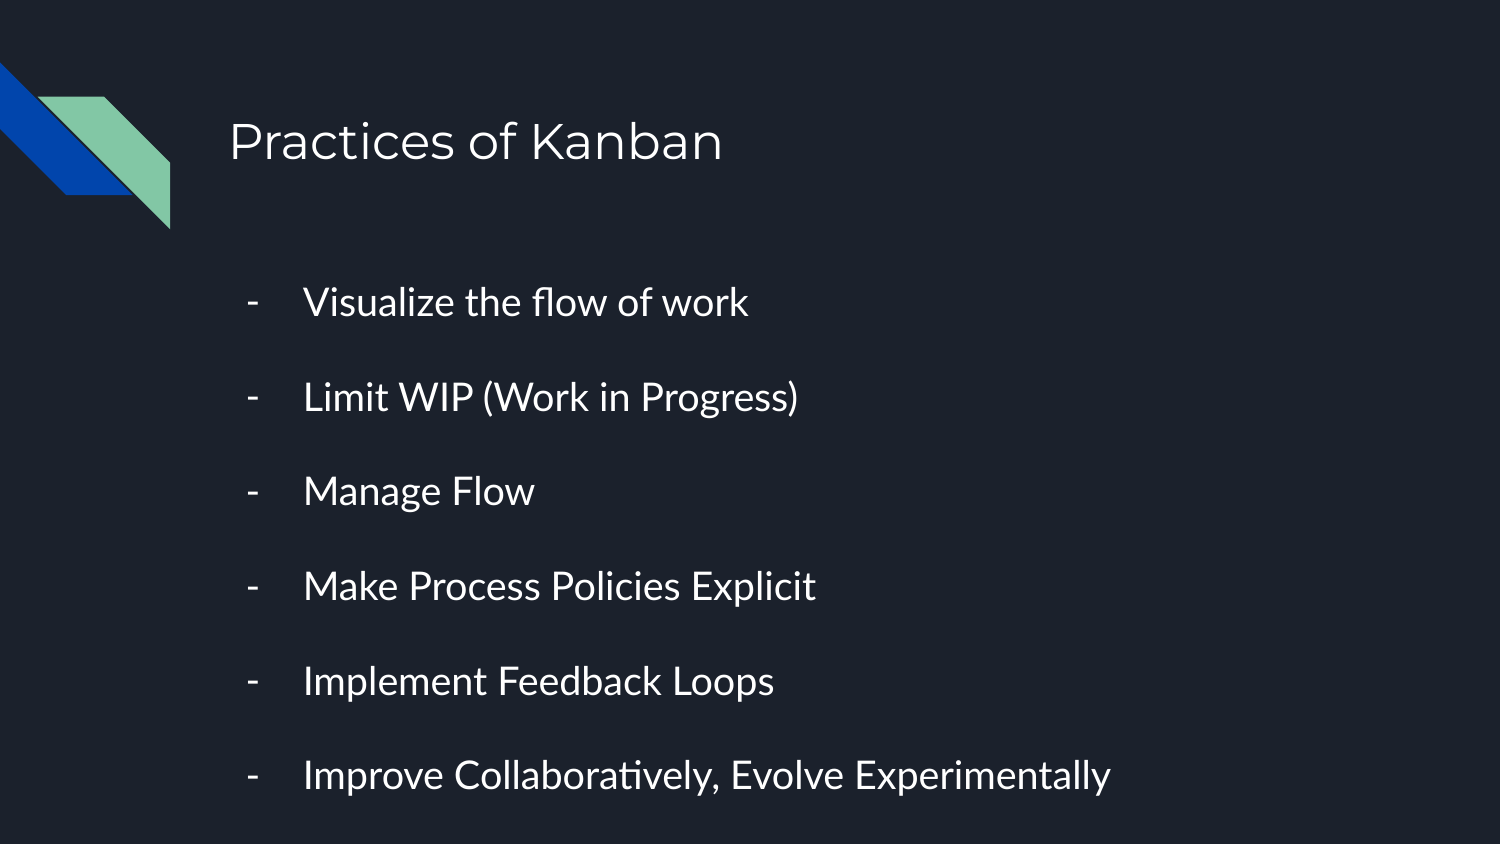

# Practices of Kanban
Visualize the flow of work
Limit WIP (Work in Progress)
Manage Flow
Make Process Policies Explicit
Implement Feedback Loops
Improve Collaboratively, Evolve Experimentally